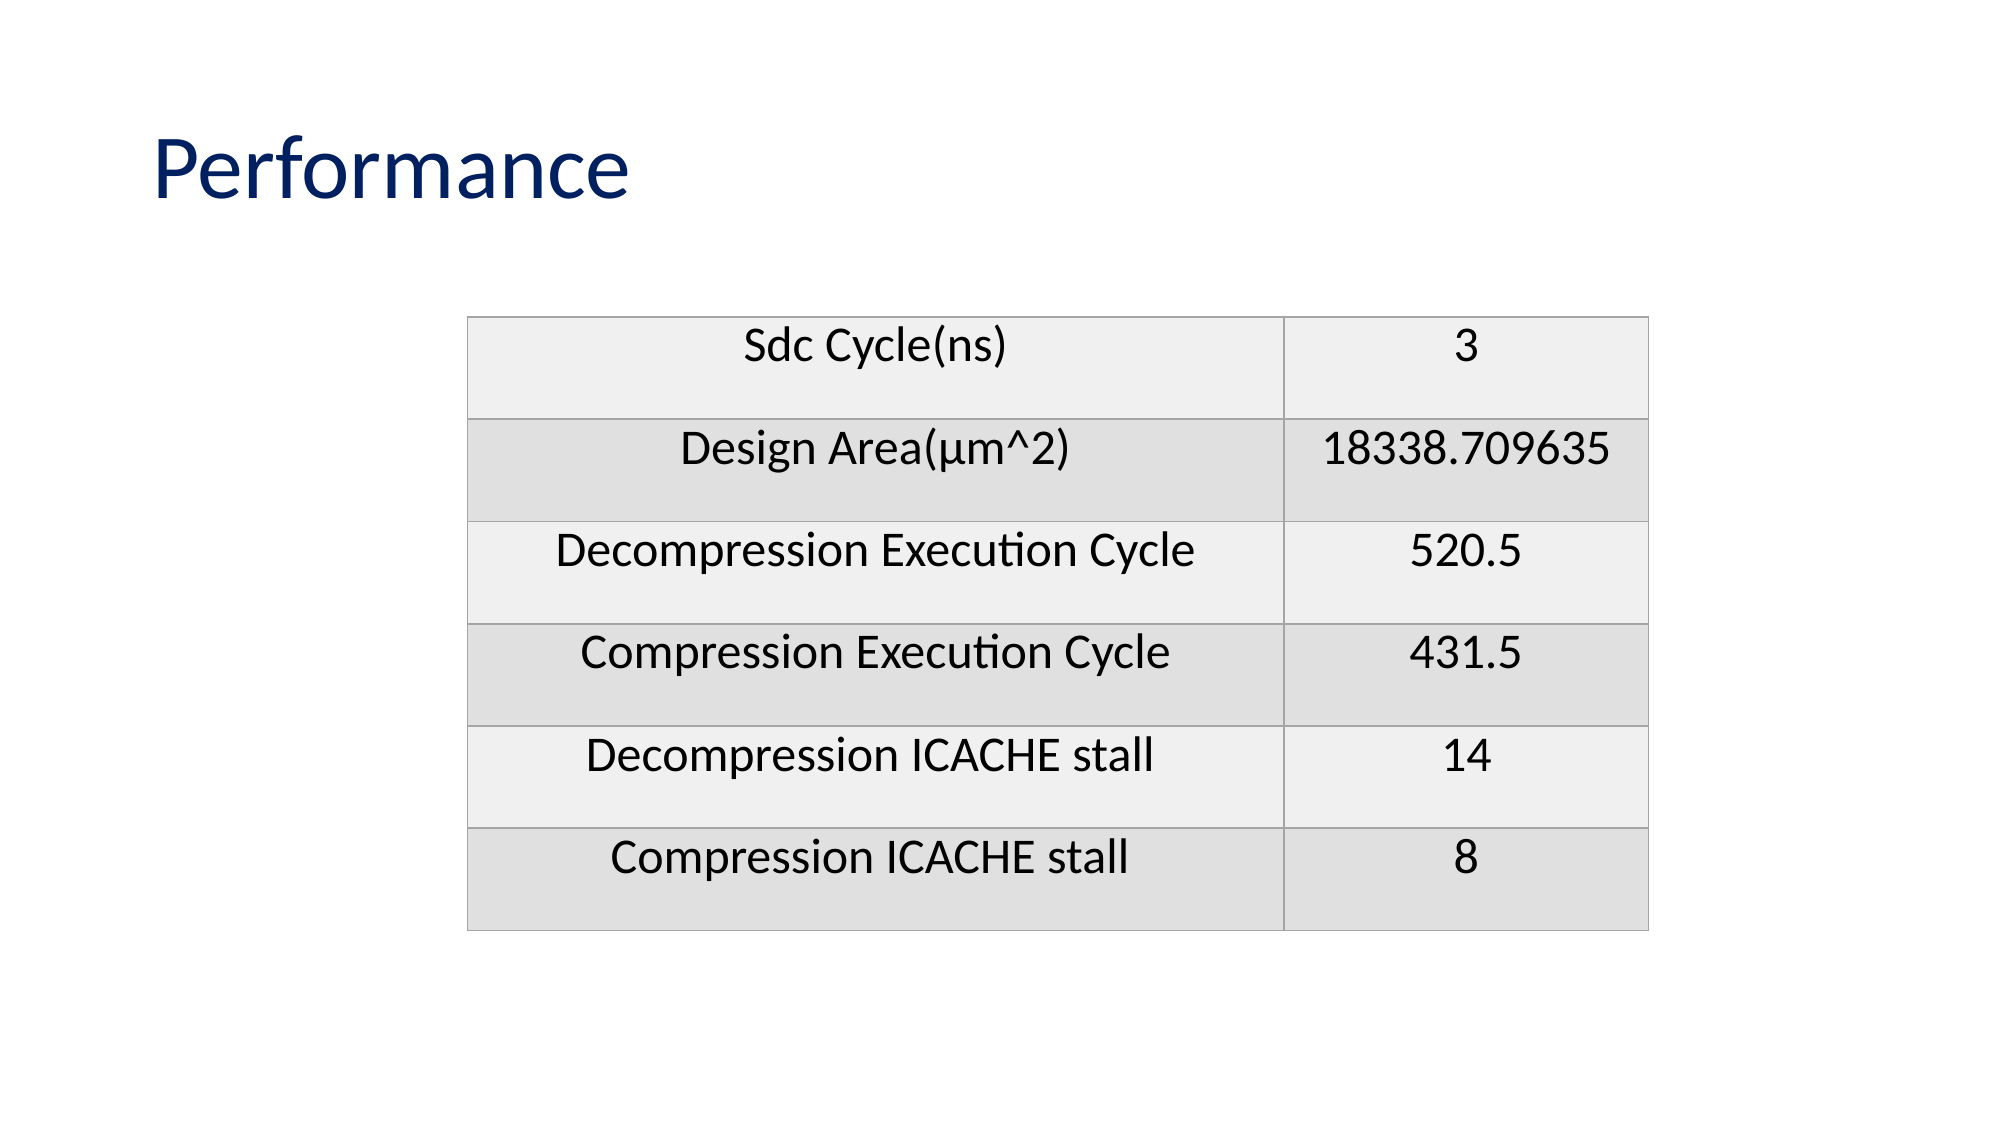

# Performance
| Sdc Cycle(ns) | 3 |
| --- | --- |
| Design Area(μm^2) | 18338.709635 |
| Decompression Execution Cycle | 520.5 |
| Compression Execution Cycle | 431.5 |
| Decompression ICACHE stall | 14 |
| Compression ICACHE stall | 8 |